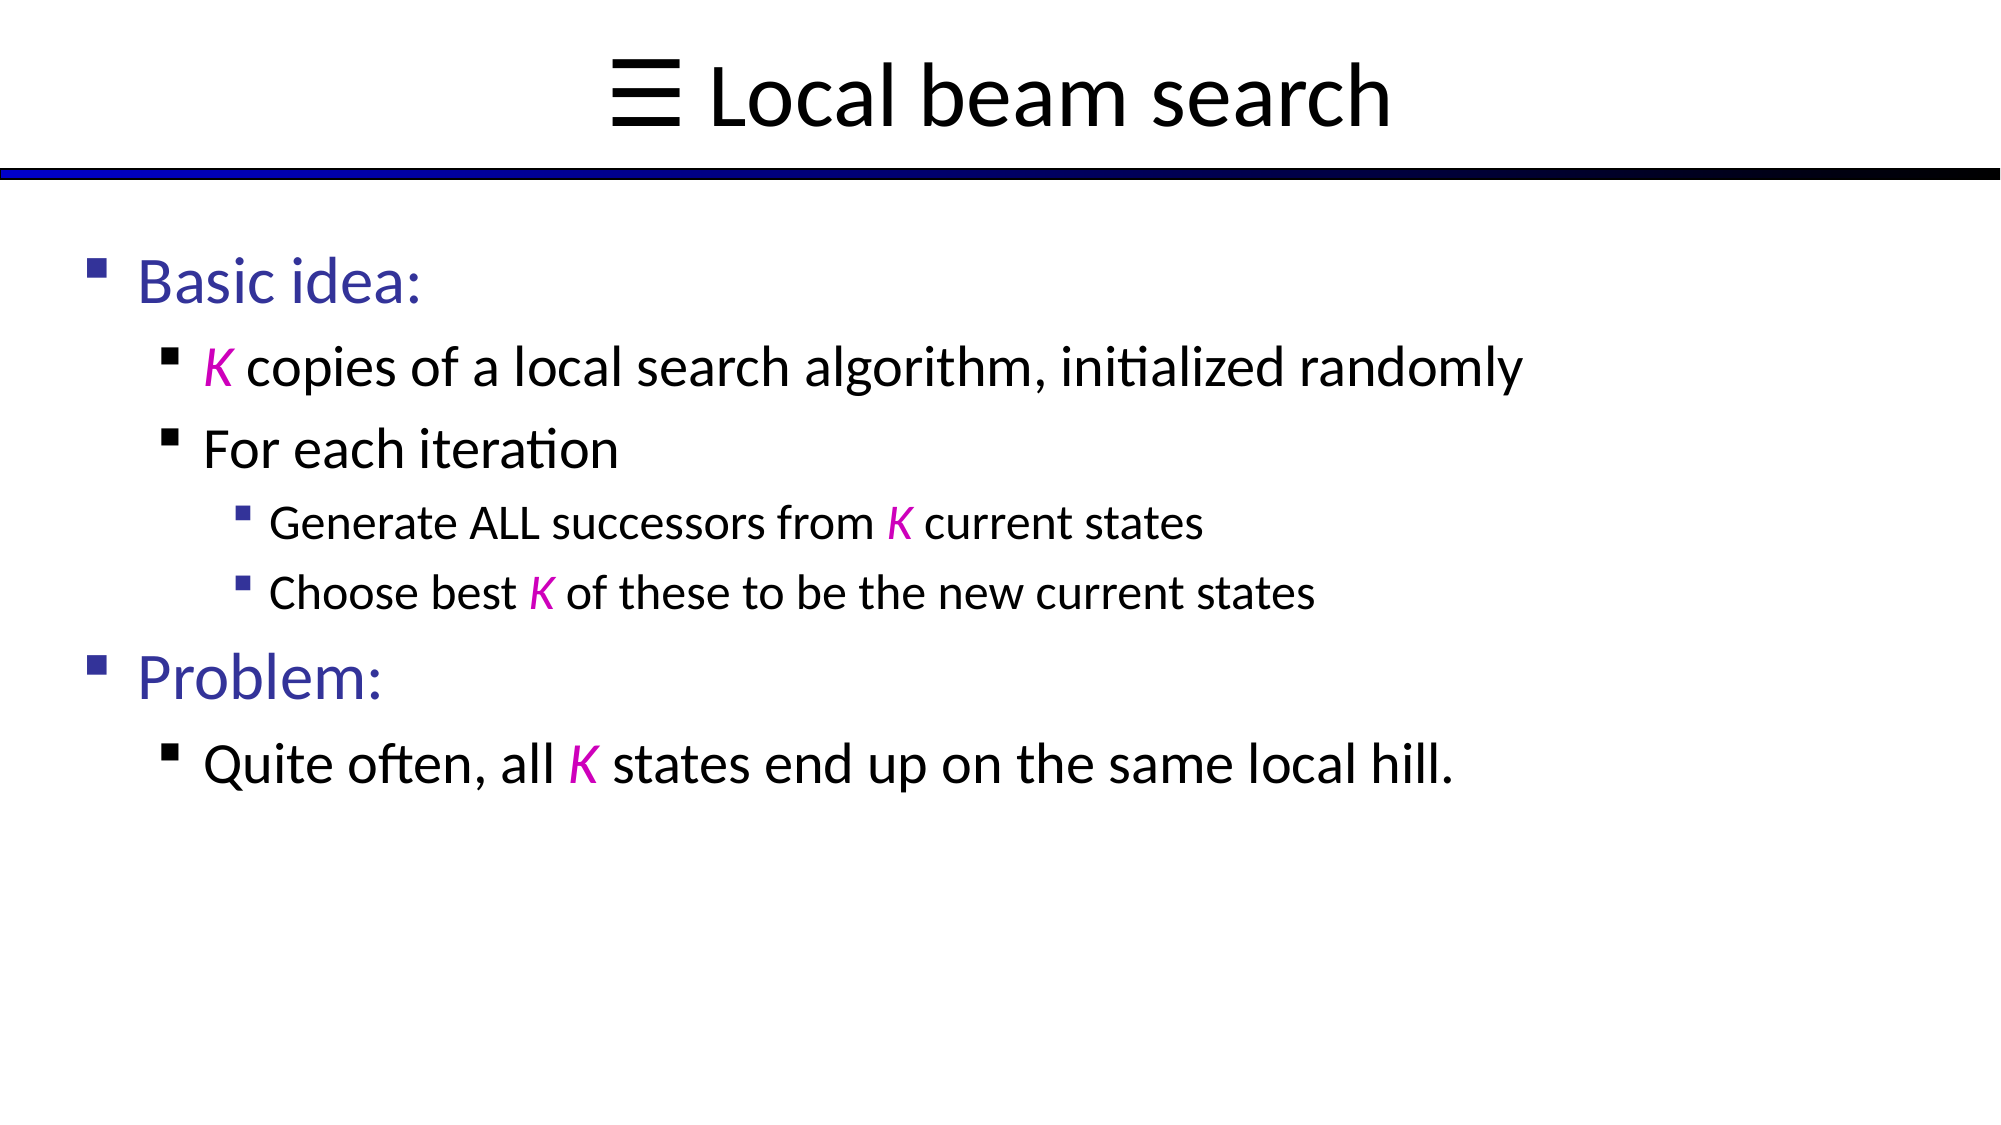

# ☰ Local beam search
Basic idea:
K copies of a local search algorithm, initialized randomly
For each iteration
Generate ALL successors from K current states
Choose best K of these to be the new current states
Problem:
Quite often, all K states end up on the same local hill.